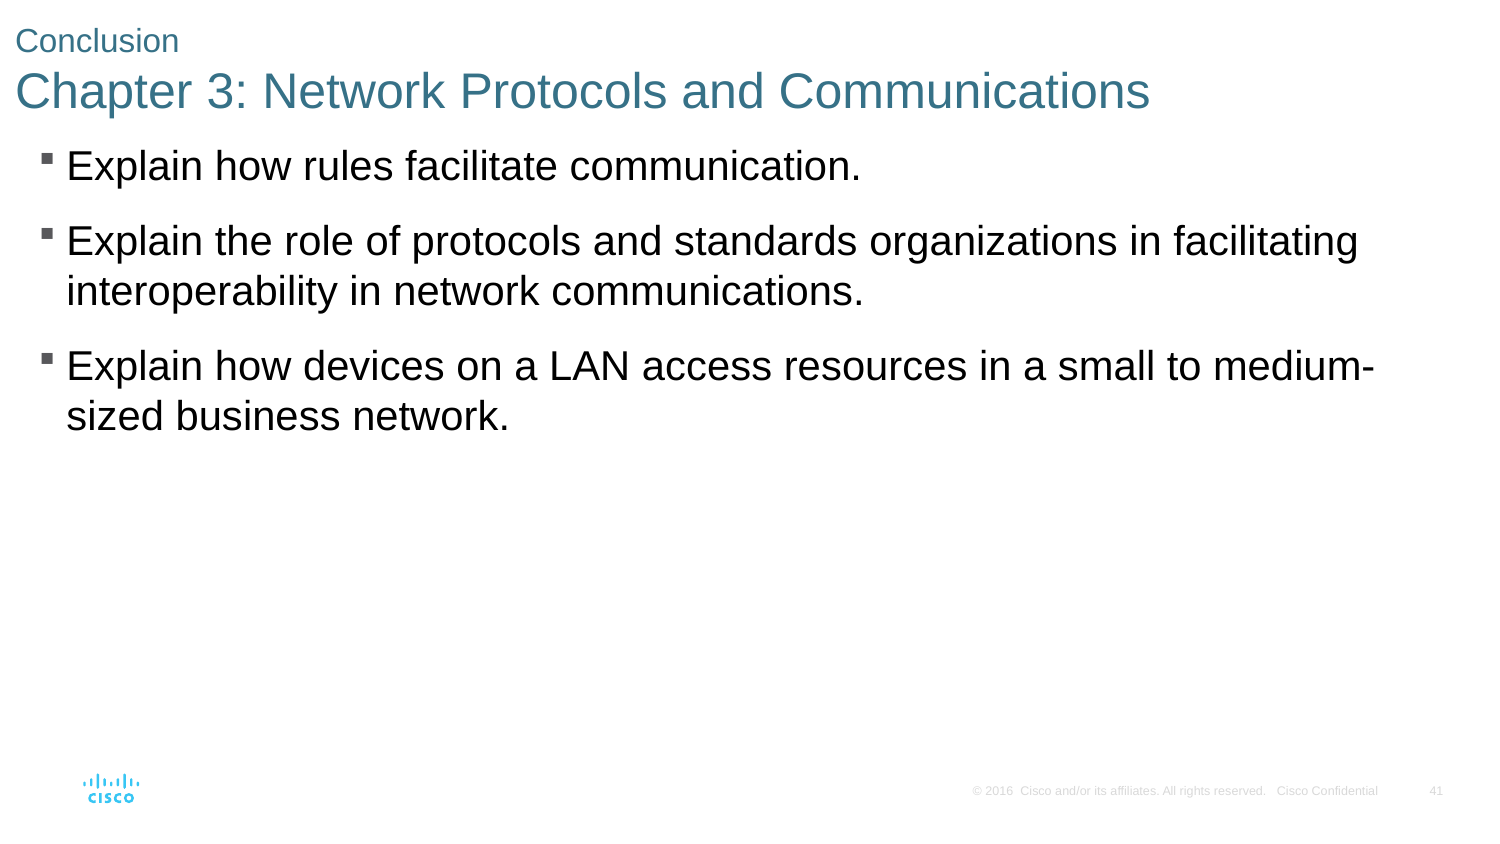

# Conclusion Chapter 3: Network Protocols and Communications
Explain how rules facilitate communication.
Explain the role of protocols and standards organizations in facilitating interoperability in network communications.
Explain how devices on a LAN access resources in a small to medium-sized business network.